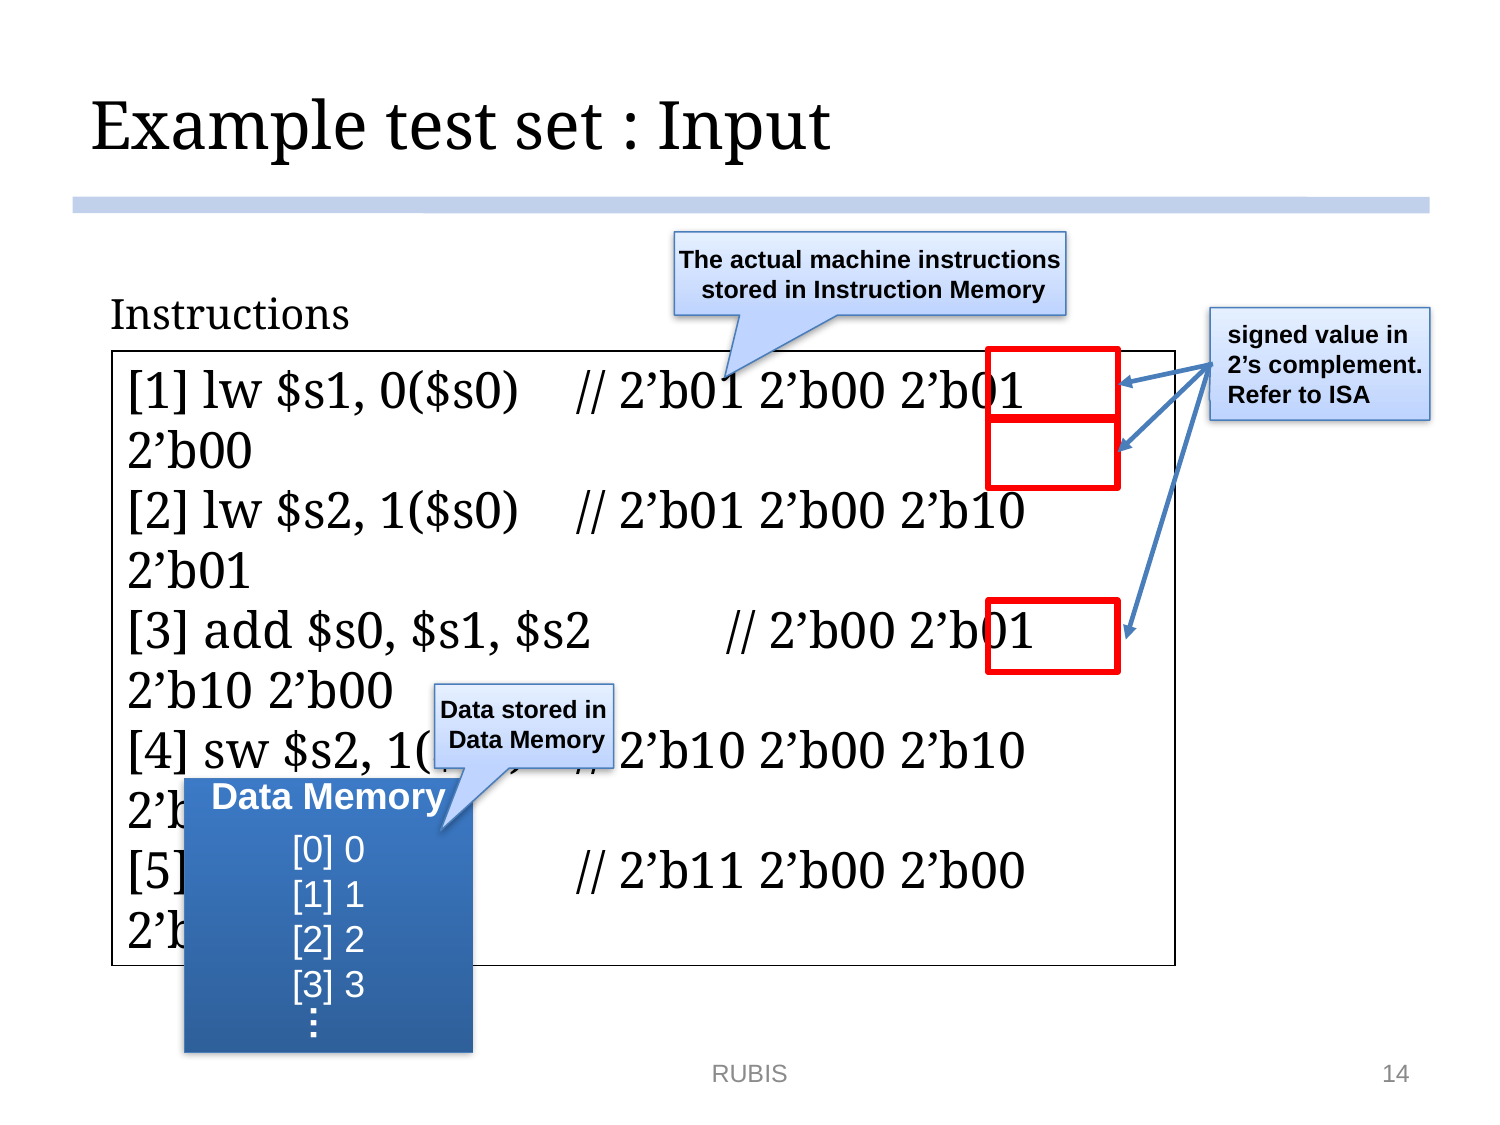

# Example test set : Input

The actual machine instructions
stored in Instruction Memory
Instructions

signed value in
2’s complement.
Refer to ISA

[1] lw $s1, 0($s0)	// 2’b01 2’b00 2’b01 2’b00
[2] lw $s2, 1($s0)	// 2’b01 2’b00 2’b10 2’b01
[3] add $s0, $s1, $s2	// 2’b00 2’b01 2’b10 2’b00
[4] sw $s2, 1($s0)	// 2’b10 2’b00 2’b10 2’b01
[5] j -1			// 2’b11 2’b00 2’b00 2’b11

Data stored in
Data Memory
Data Memory
[0] 0
[1] 1
[2] 2
[3] 3
…
RUBIS
14